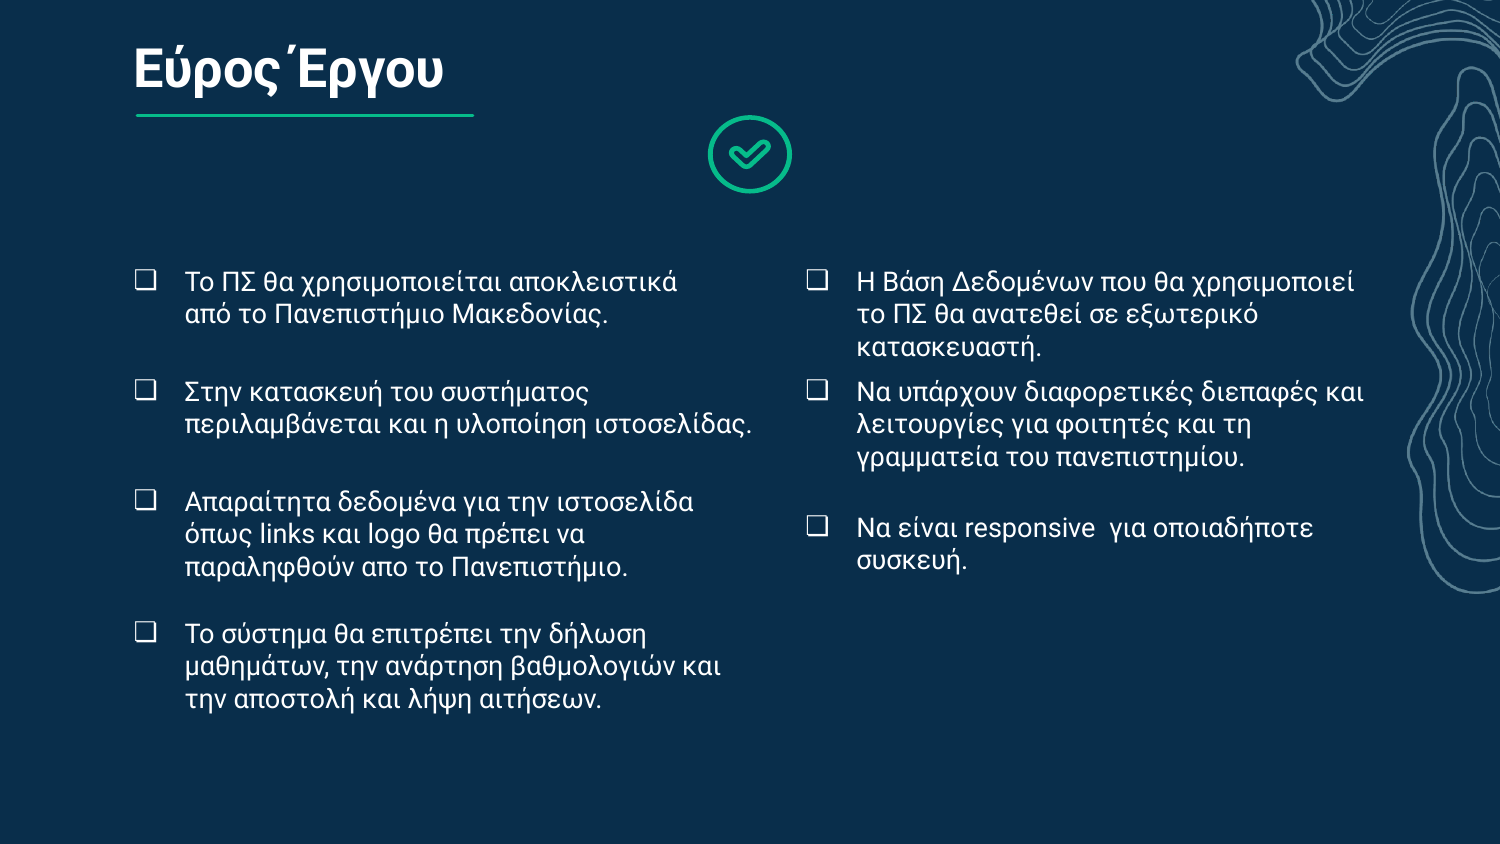

# Εύρος Έργου

Το ΠΣ θα χρησιμοποιείται αποκλειστικά από το Πανεπιστήμιο Μακεδονίας.
Η Βάση Δεδομένων που θα χρησιμοποιεί το ΠΣ θα ανατεθεί σε εξωτερικό κατασκευαστή.
Στην κατασκευή του συστήματος περιλαμβάνεται και η υλοποίηση ιστοσελίδας.
Να υπάρχουν διαφορετικές διεπαφές και λειτουργίες για φοιτητές και τη γραμματεία του πανεπιστημίου.
Απαραίτητα δεδομένα για την ιστοσελίδα όπως links και logo θα πρέπει να παραληφθούν απο το Πανεπιστήμιο.
Να είναι responsive  για οποιαδήποτε συσκευή.
Το σύστημα θα επιτρέπει την δήλωση μαθημάτων, την ανάρτηση βαθμολογιών και την αποστολή και λήψη αιτήσεων.